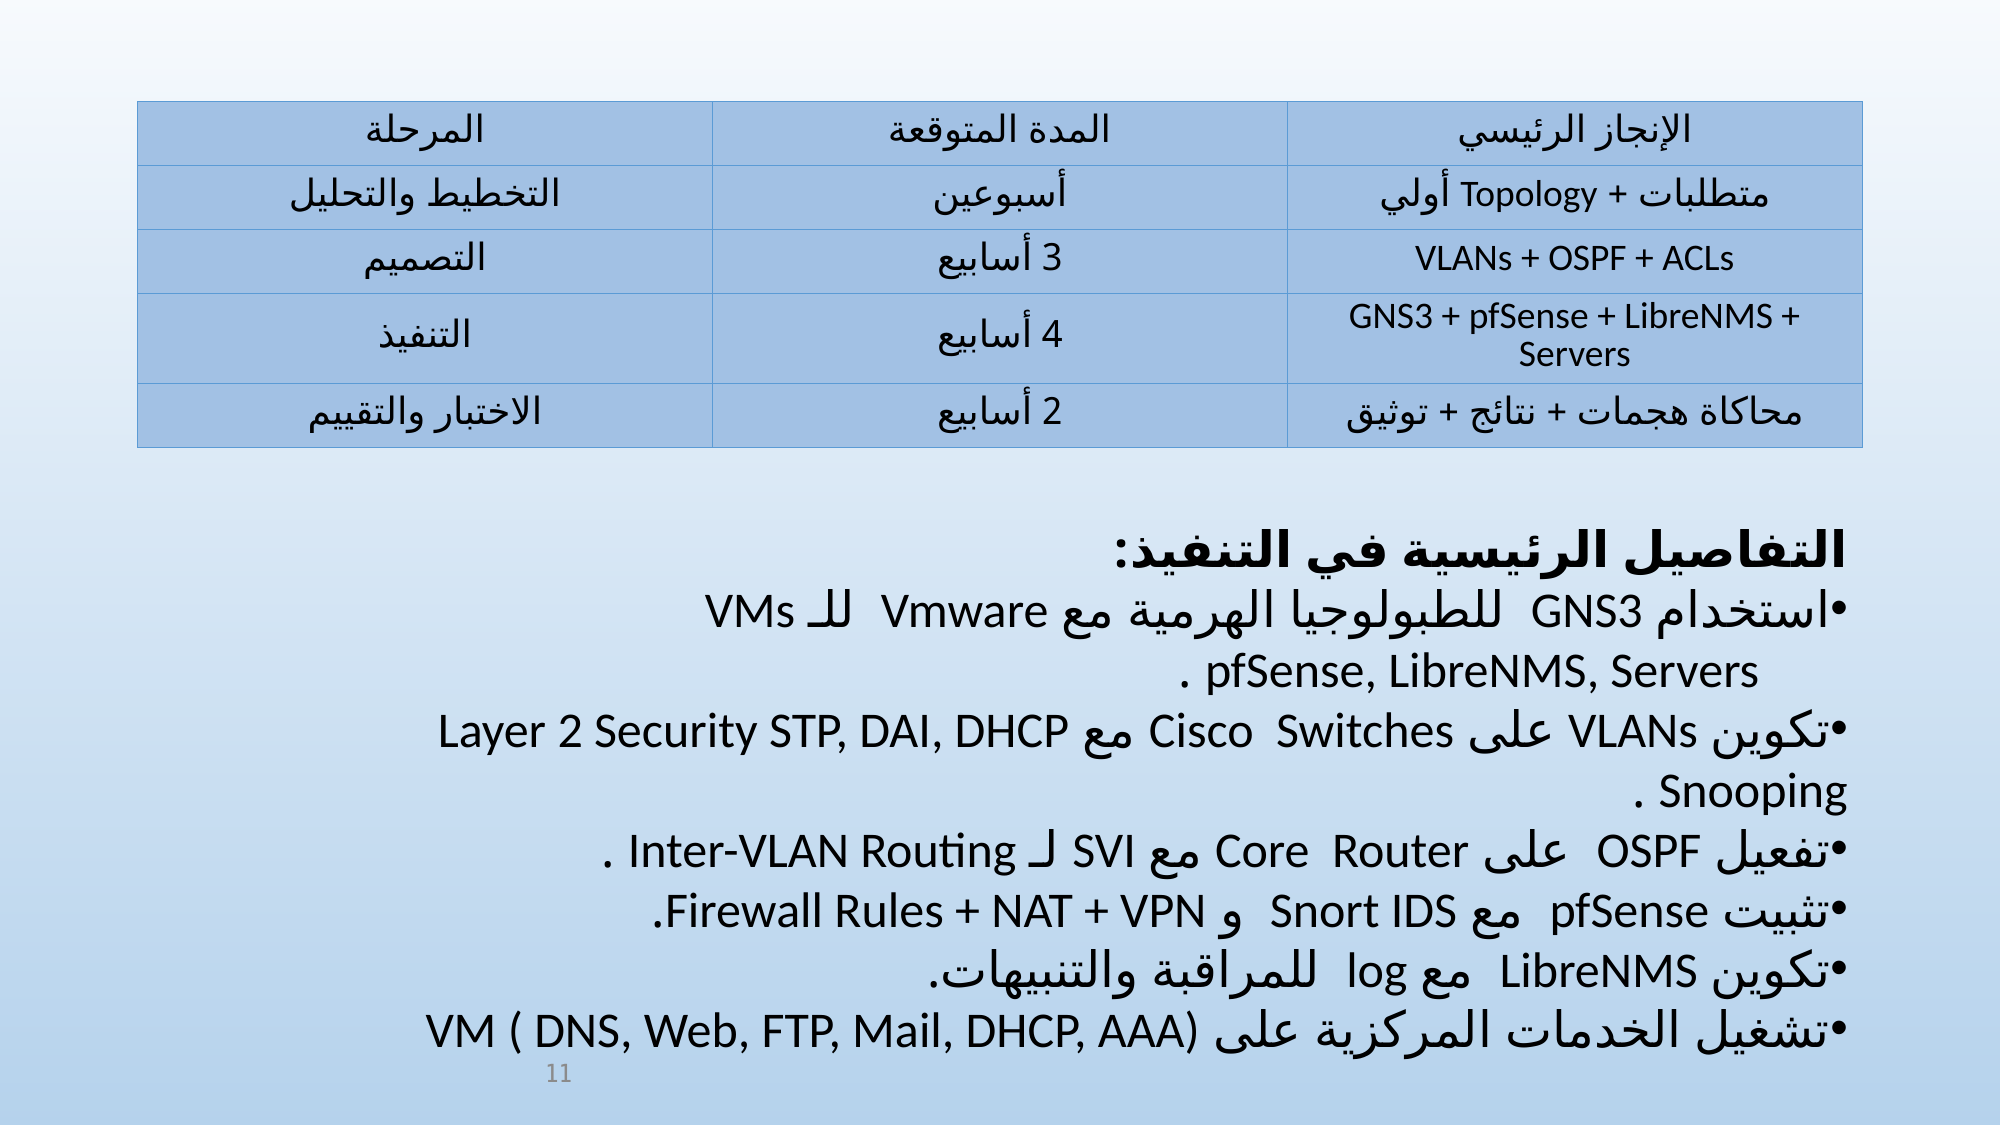

| المرحلة | المدة المتوقعة | الإنجاز الرئيسي |
| --- | --- | --- |
| التخطيط والتحليل | أسبوعين | متطلبات + Topology أولي |
| التصميم | 3 أسابيع | VLANs + OSPF + ACLs |
| التنفيذ | 4 أسابيع | GNS3 + pfSense + LibreNMS + Servers |
| الاختبار والتقييم | 2 أسابيع | محاكاة هجمات + نتائج + توثيق |
التفاصيل الرئيسية في التنفيذ:
استخدام GNS3  للطبولوجيا الهرمية مع Vmware  للـ VMs
 pfSense, LibreNMS, Servers .
تكوين VLANs على Cisco  Switches مع Layer 2 Security STP, DAI, DHCP Snooping .
تفعيل OSPF  على Core  Router مع SVI لـ Inter-VLAN Routing .
تثبيت pfSense  مع Snort IDS  و Firewall Rules + NAT + VPN.
تكوين LibreNMS  مع log  للمراقبة والتنبيهات.
تشغيل الخدمات المركزية على VM ( DNS, Web, FTP, Mail, DHCP, AAA)
11